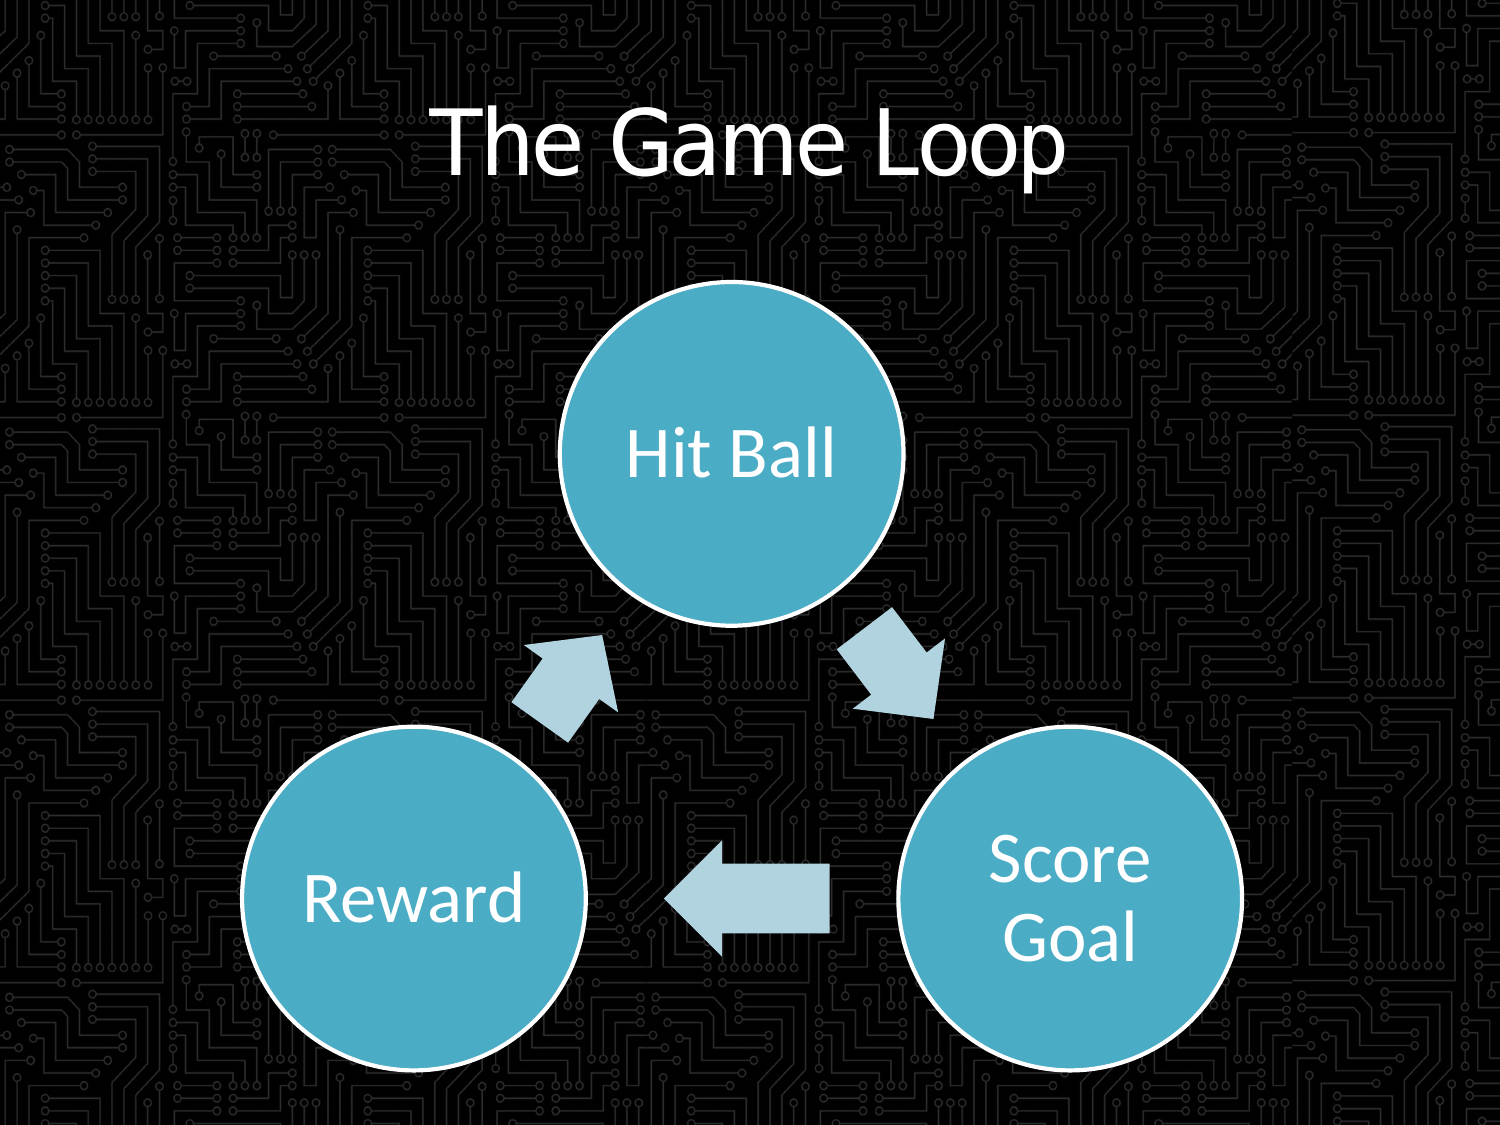

# The Game Loop
Hit Ball

Score Goal

Reward